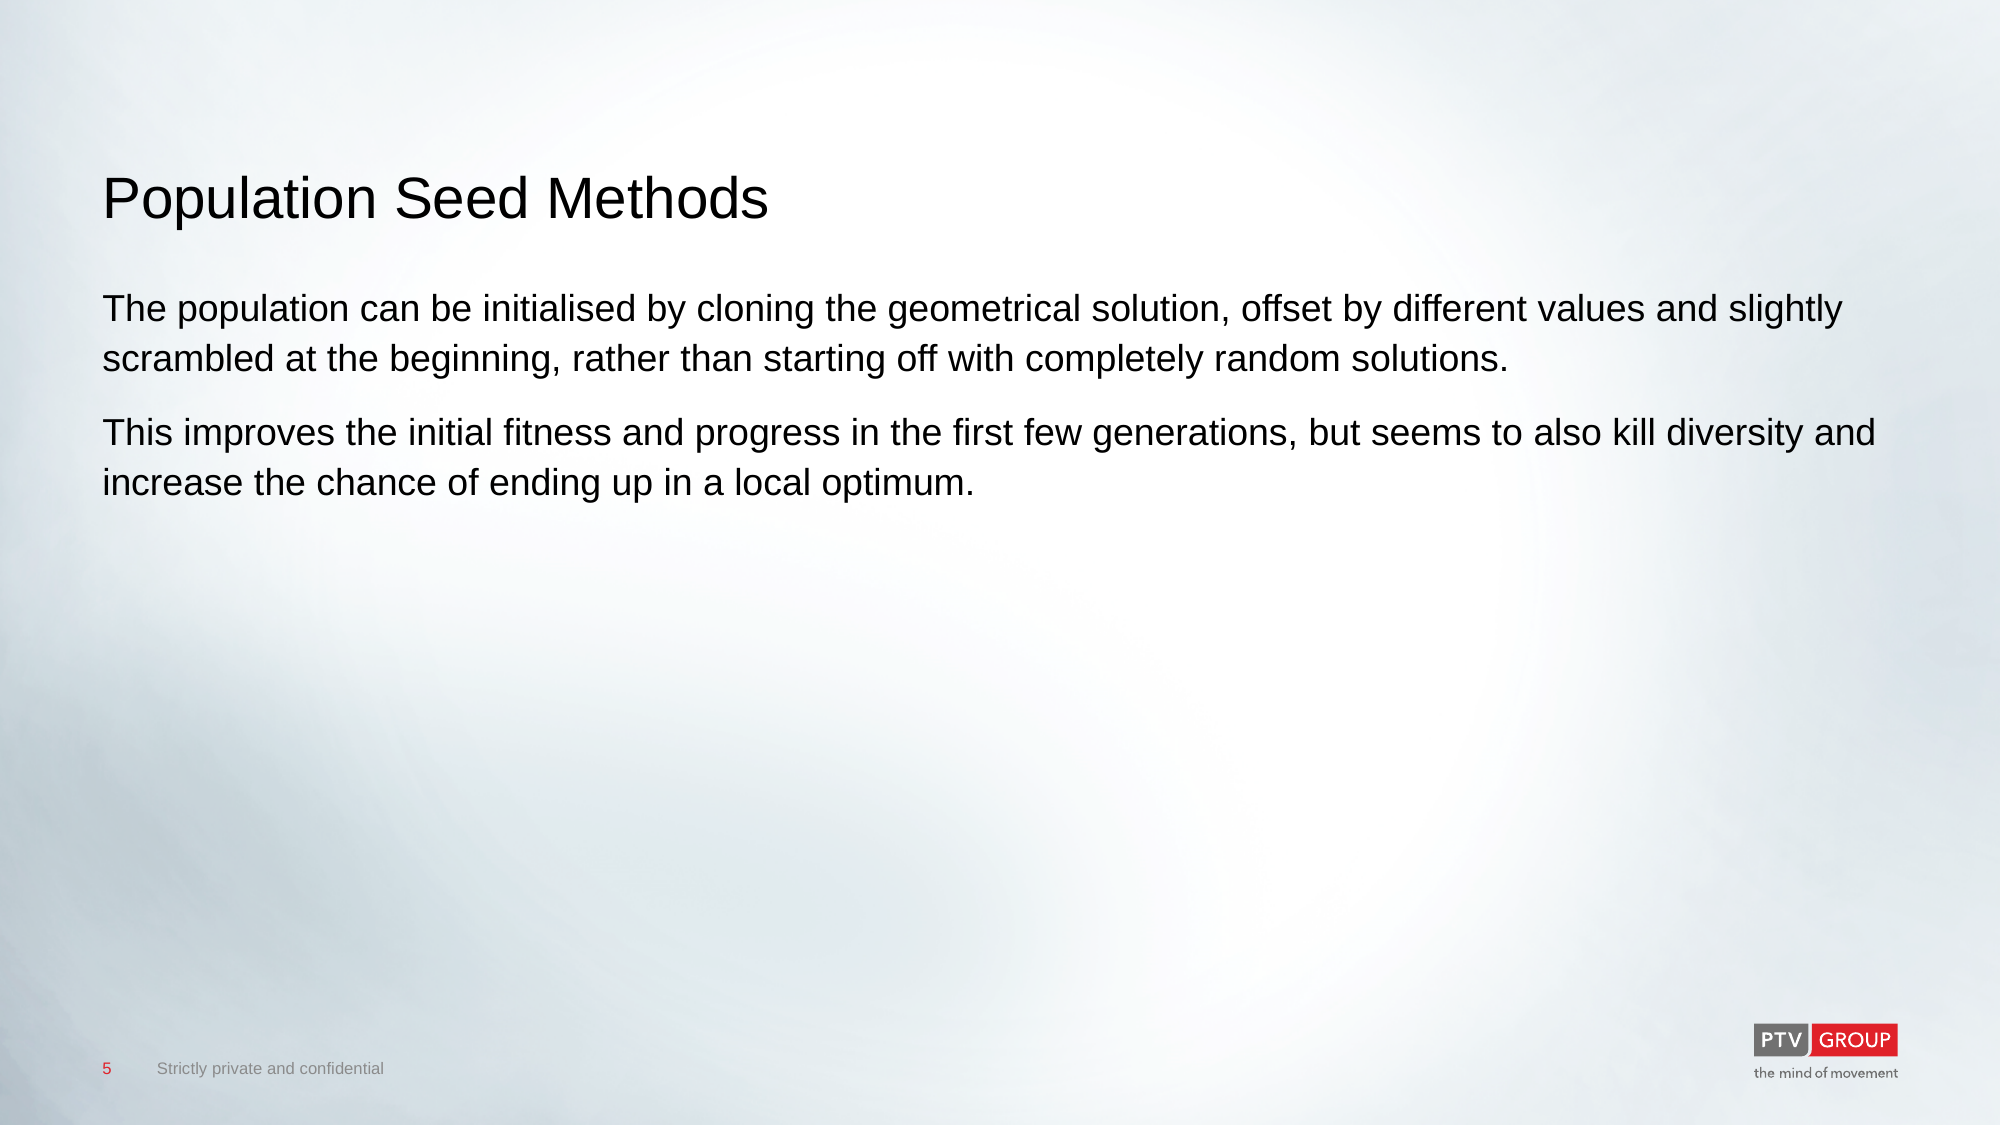

# Population Seed Methods
The population can be initialised by cloning the geometrical solution, offset by different values and slightly scrambled at the beginning, rather than starting off with completely random solutions.
This improves the initial fitness and progress in the first few generations, but seems to also kill diversity and increase the chance of ending up in a local optimum.
5
Strictly private and confidential